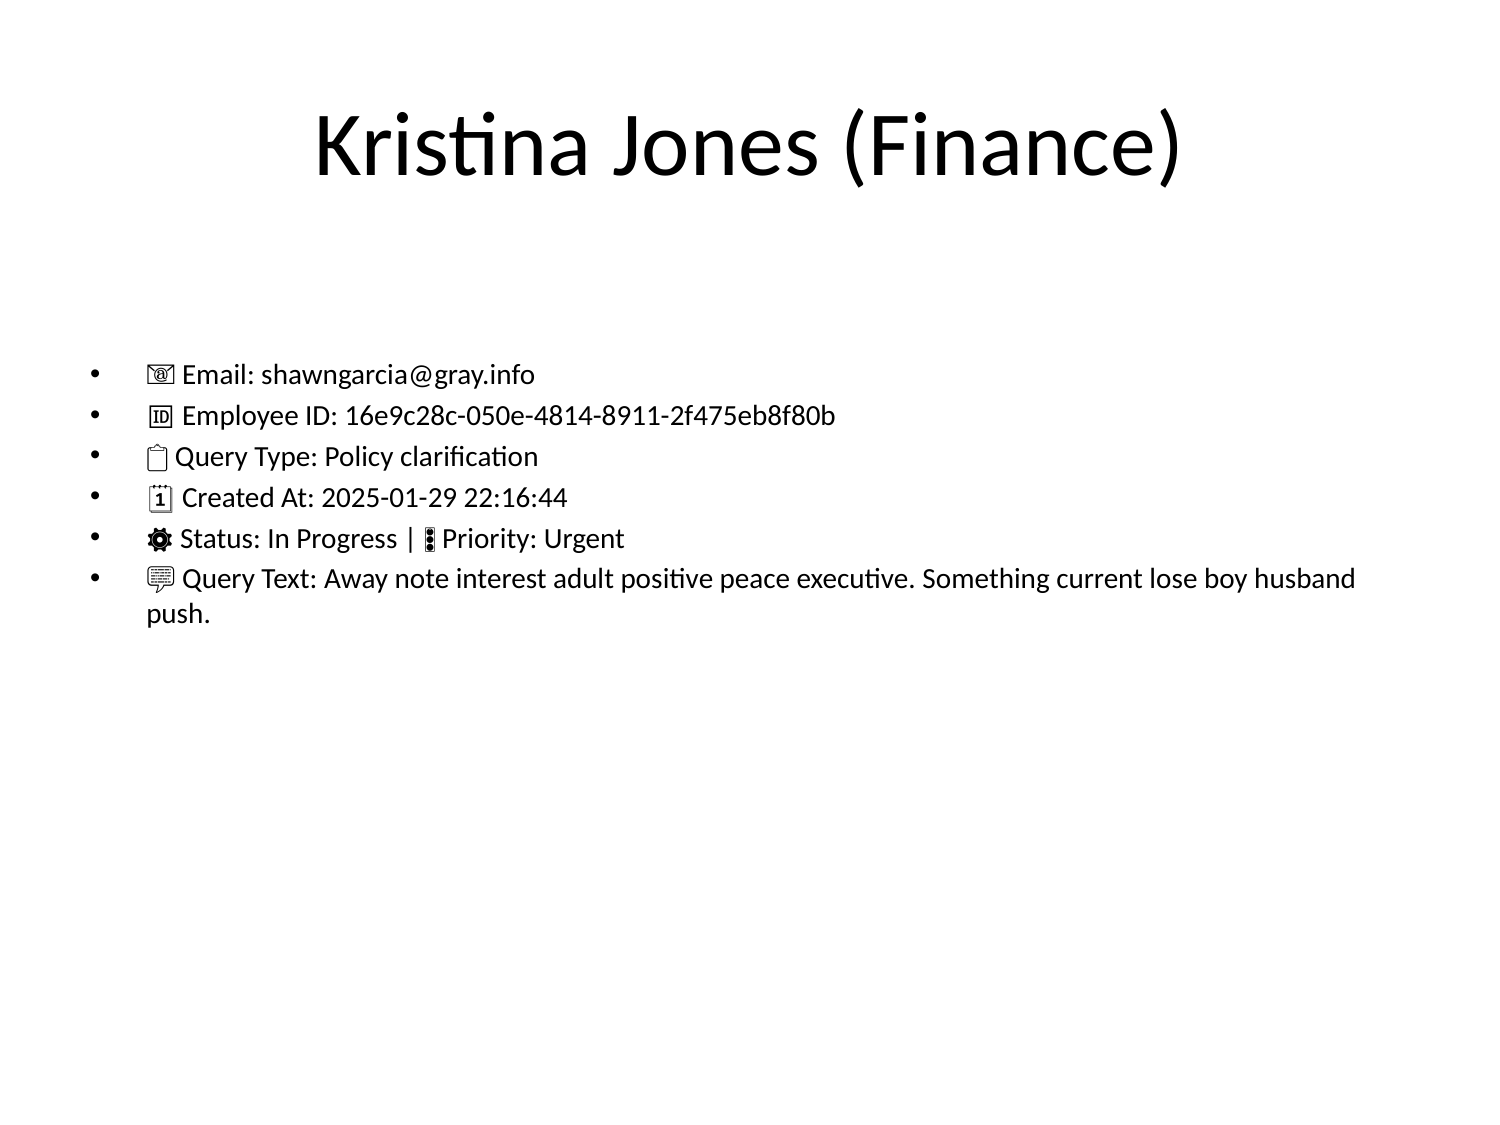

# Kristina Jones (Finance)

📧 Email: shawngarcia@gray.info
🆔 Employee ID: 16e9c28c-050e-4814-8911-2f475eb8f80b
📋 Query Type: Policy clarification
🗓 Created At: 2025-01-29 22:16:44
⚙ Status: In Progress | 🚦 Priority: Urgent
💬 Query Text: Away note interest adult positive peace executive. Something current lose boy husband push.